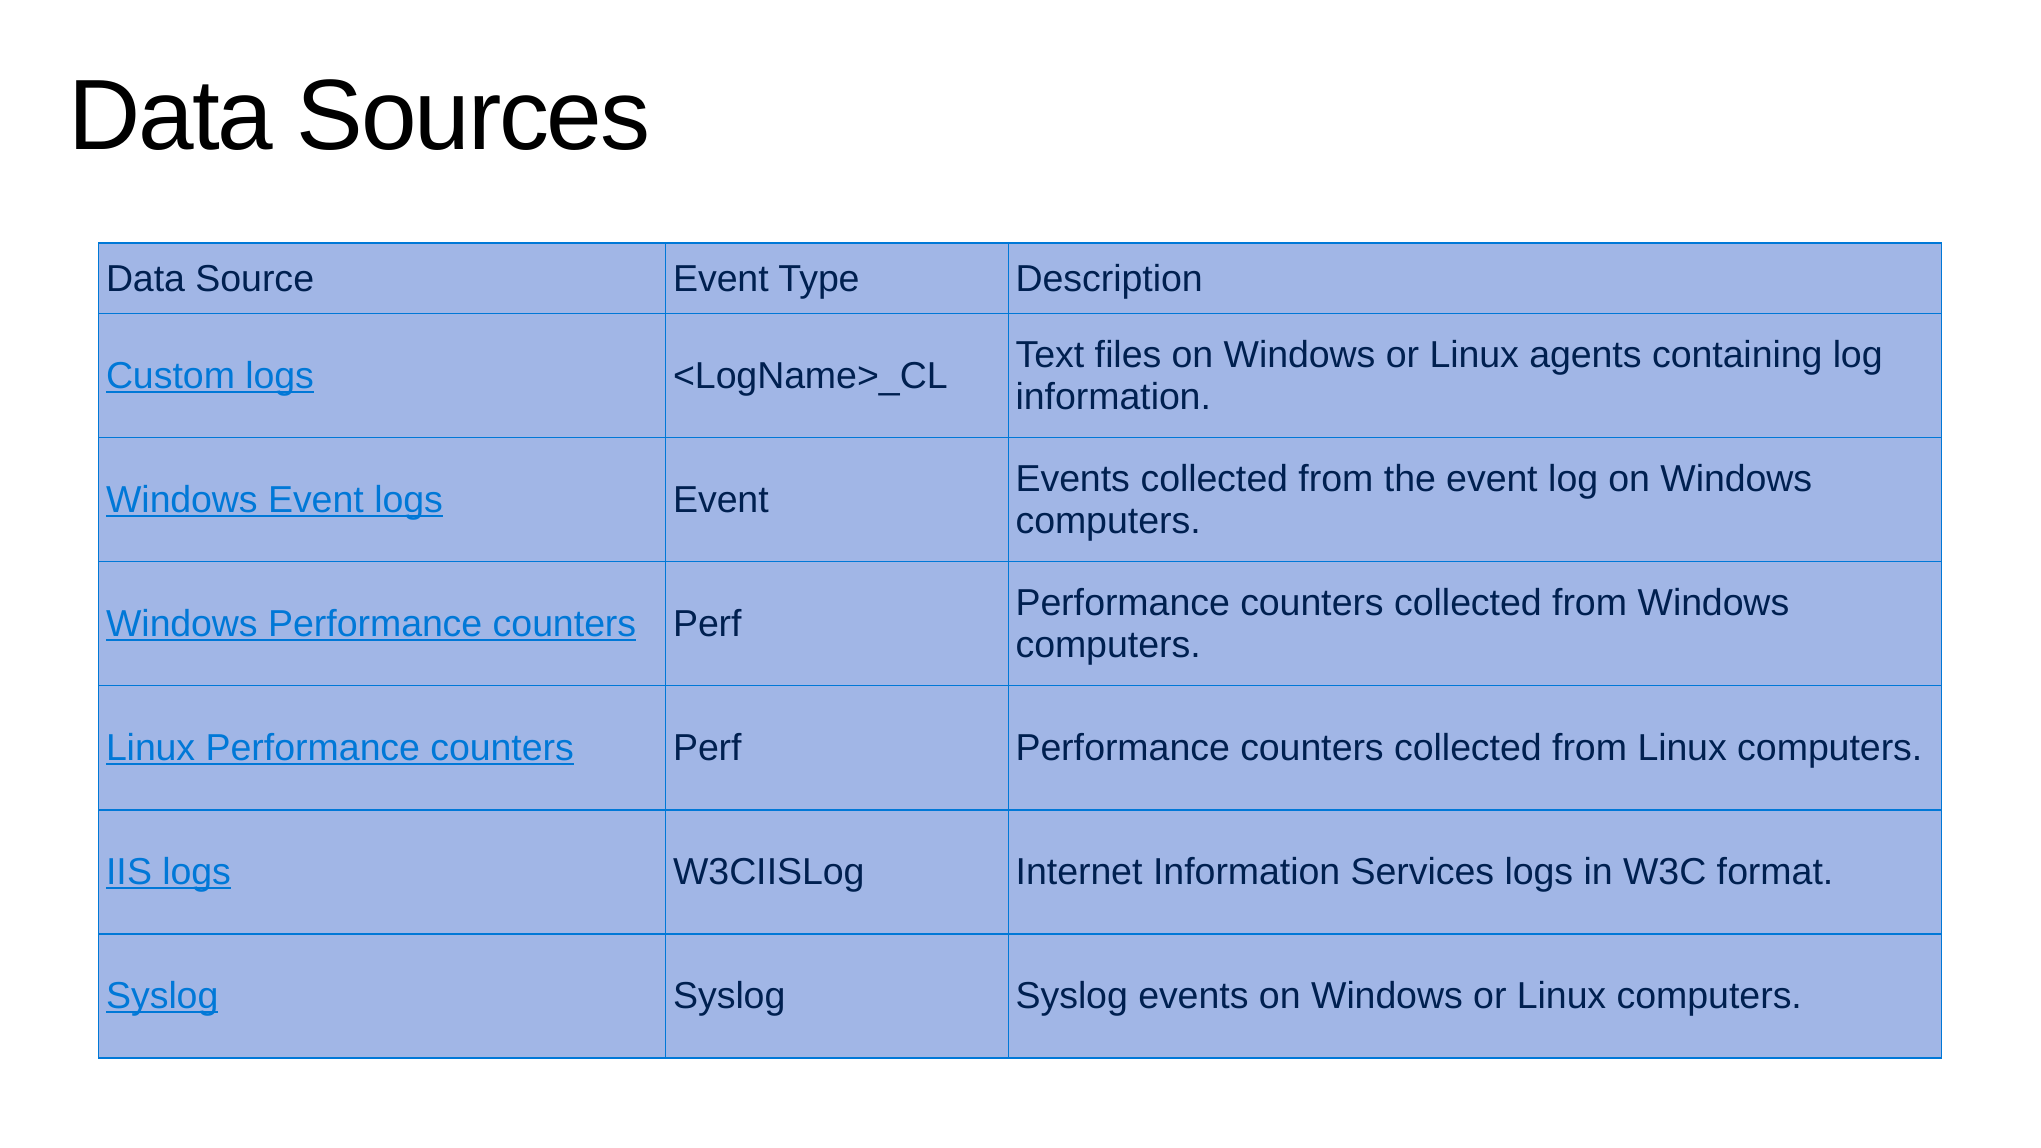

# Data Sources
| Data Source | Event Type | Description |
| --- | --- | --- |
| Custom logs | <LogName>\_CL | Text files on Windows or Linux agents containing log information. |
| Windows Event logs | Event | Events collected from the event log on Windows computers. |
| Windows Performance counters | Perf | Performance counters collected from Windows computers. |
| Linux Performance counters | Perf | Performance counters collected from Linux computers. |
| IIS logs | W3CIISLog | Internet Information Services logs in W3C format. |
| Syslog | Syslog | Syslog events on Windows or Linux computers. |